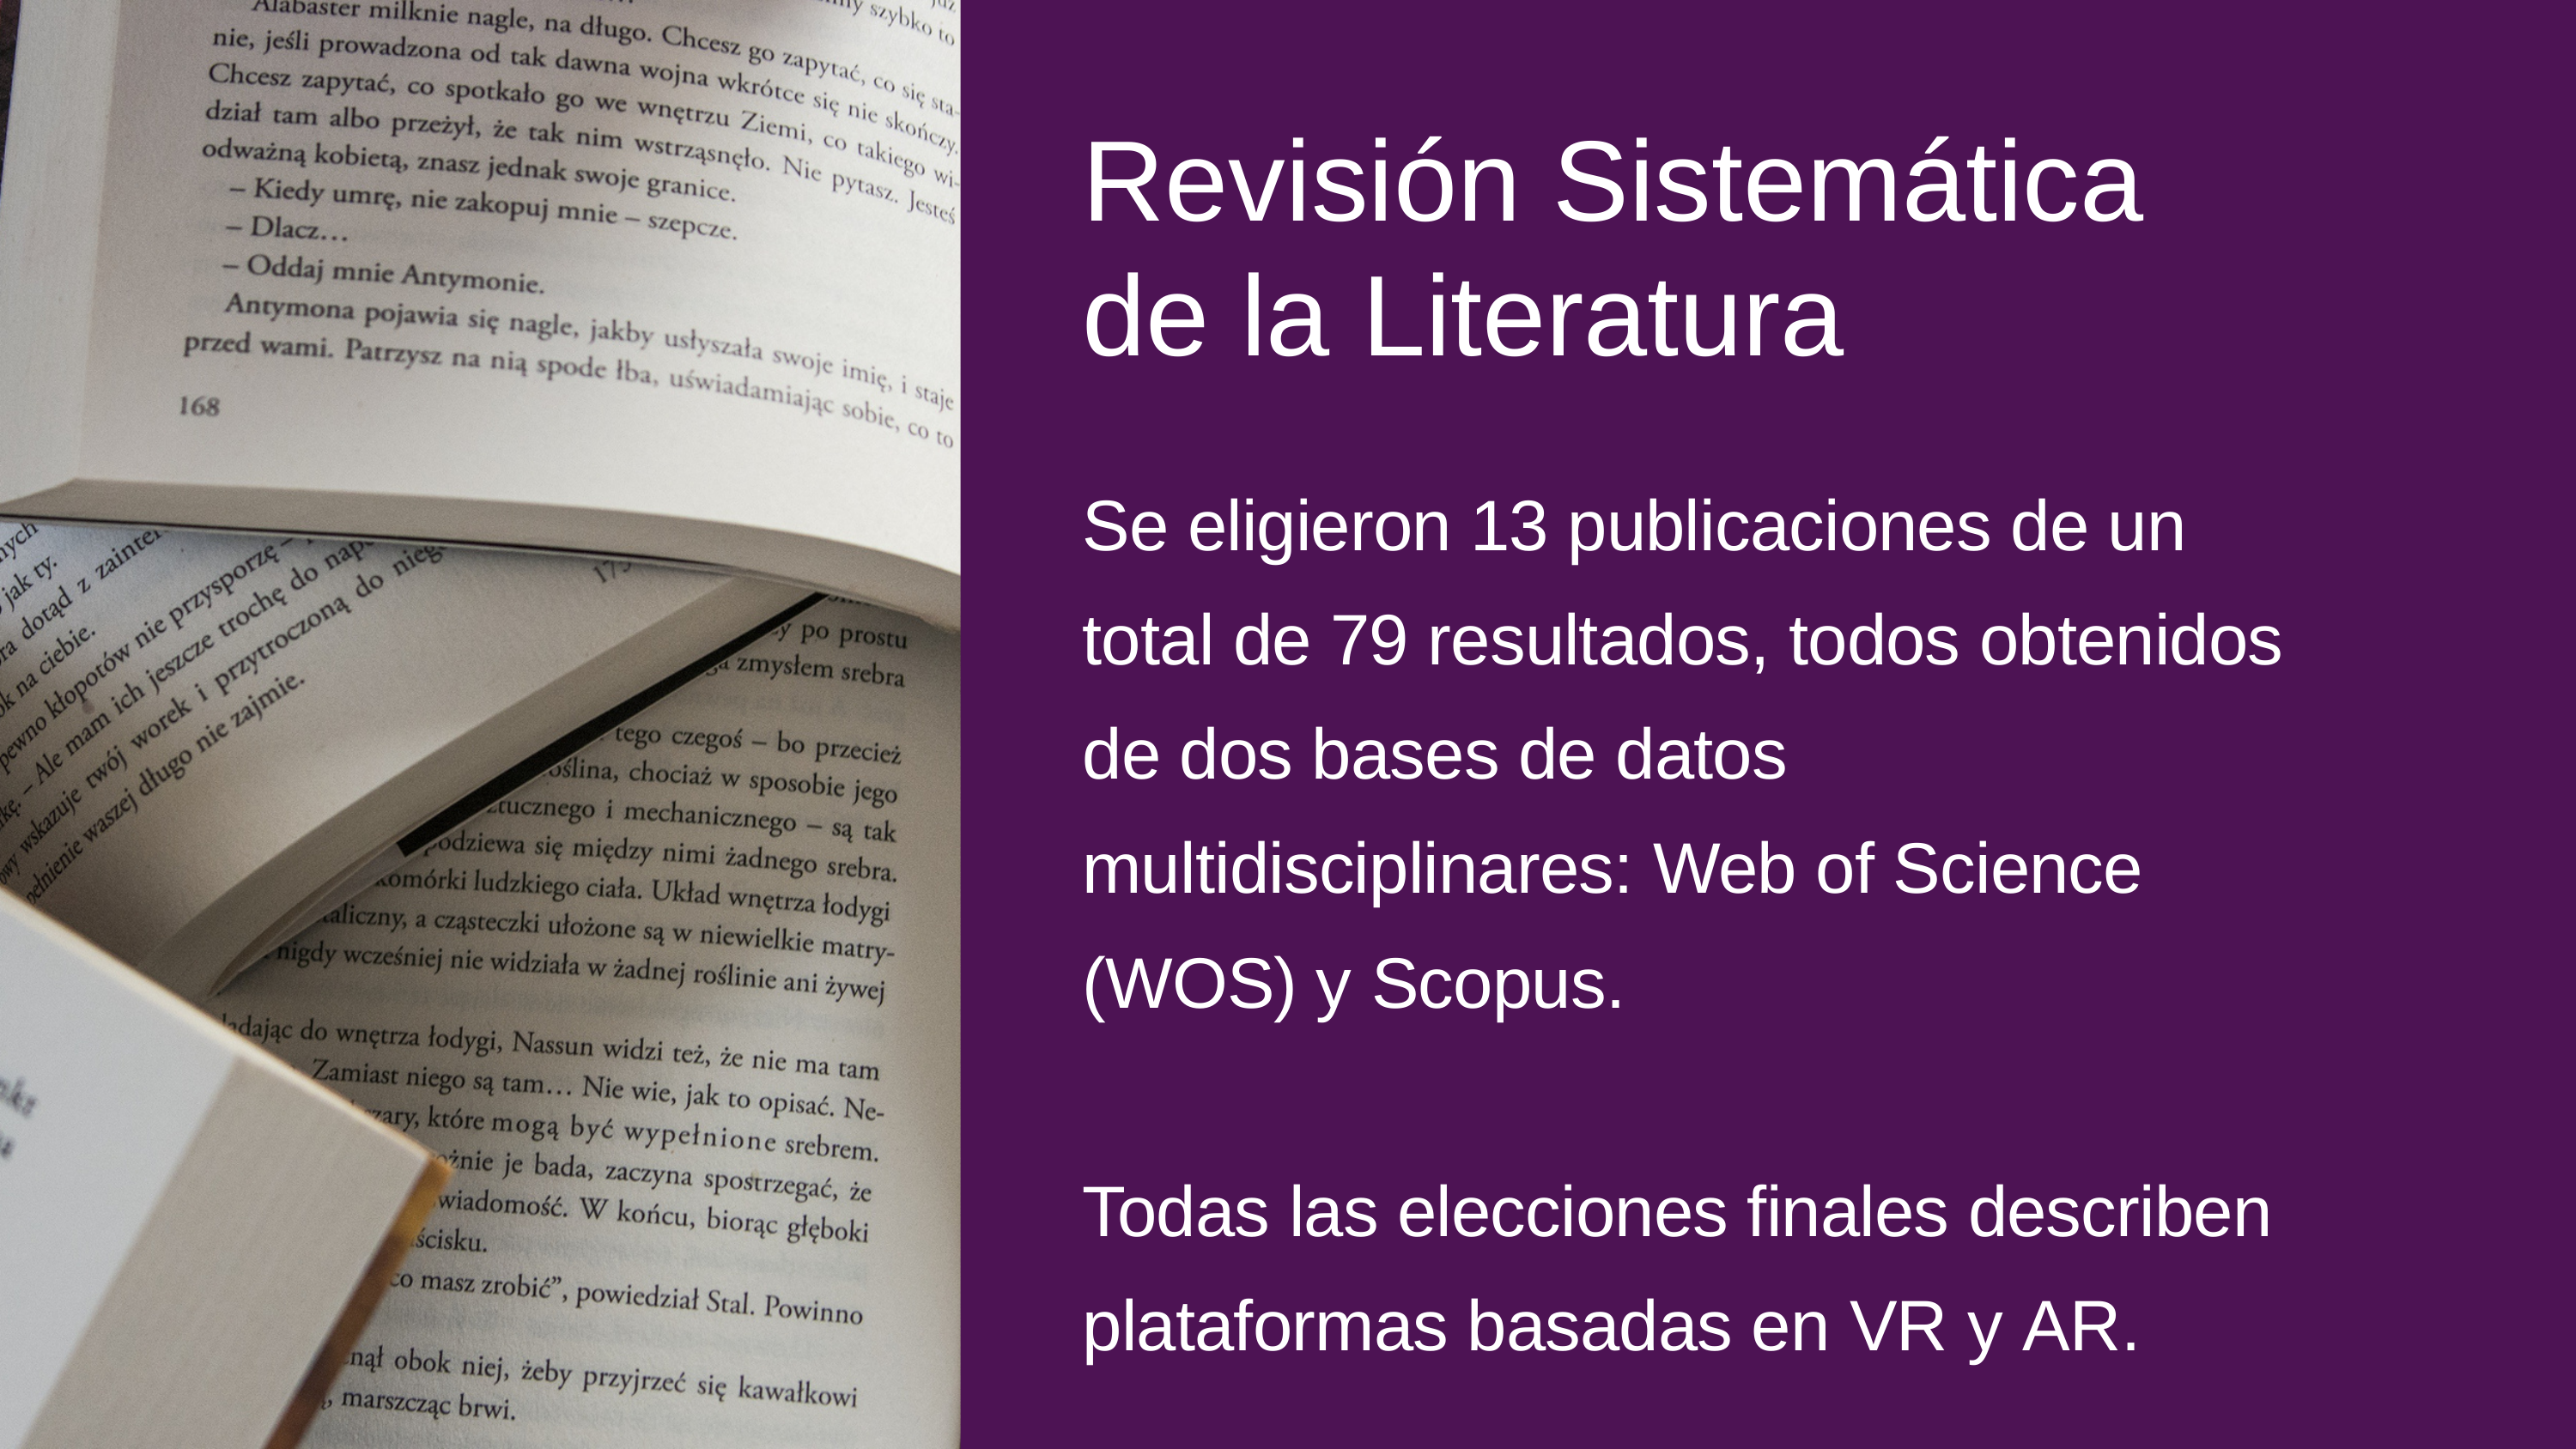

Revisión Sistemática
de la Literatura
Se eligieron 13 publicaciones de un total de 79 resultados, todos obtenidos de dos bases de datos multidisciplinares: Web of Science (WOS) y Scopus.

Todas las elecciones finales describen plataformas basadas en VR y AR.